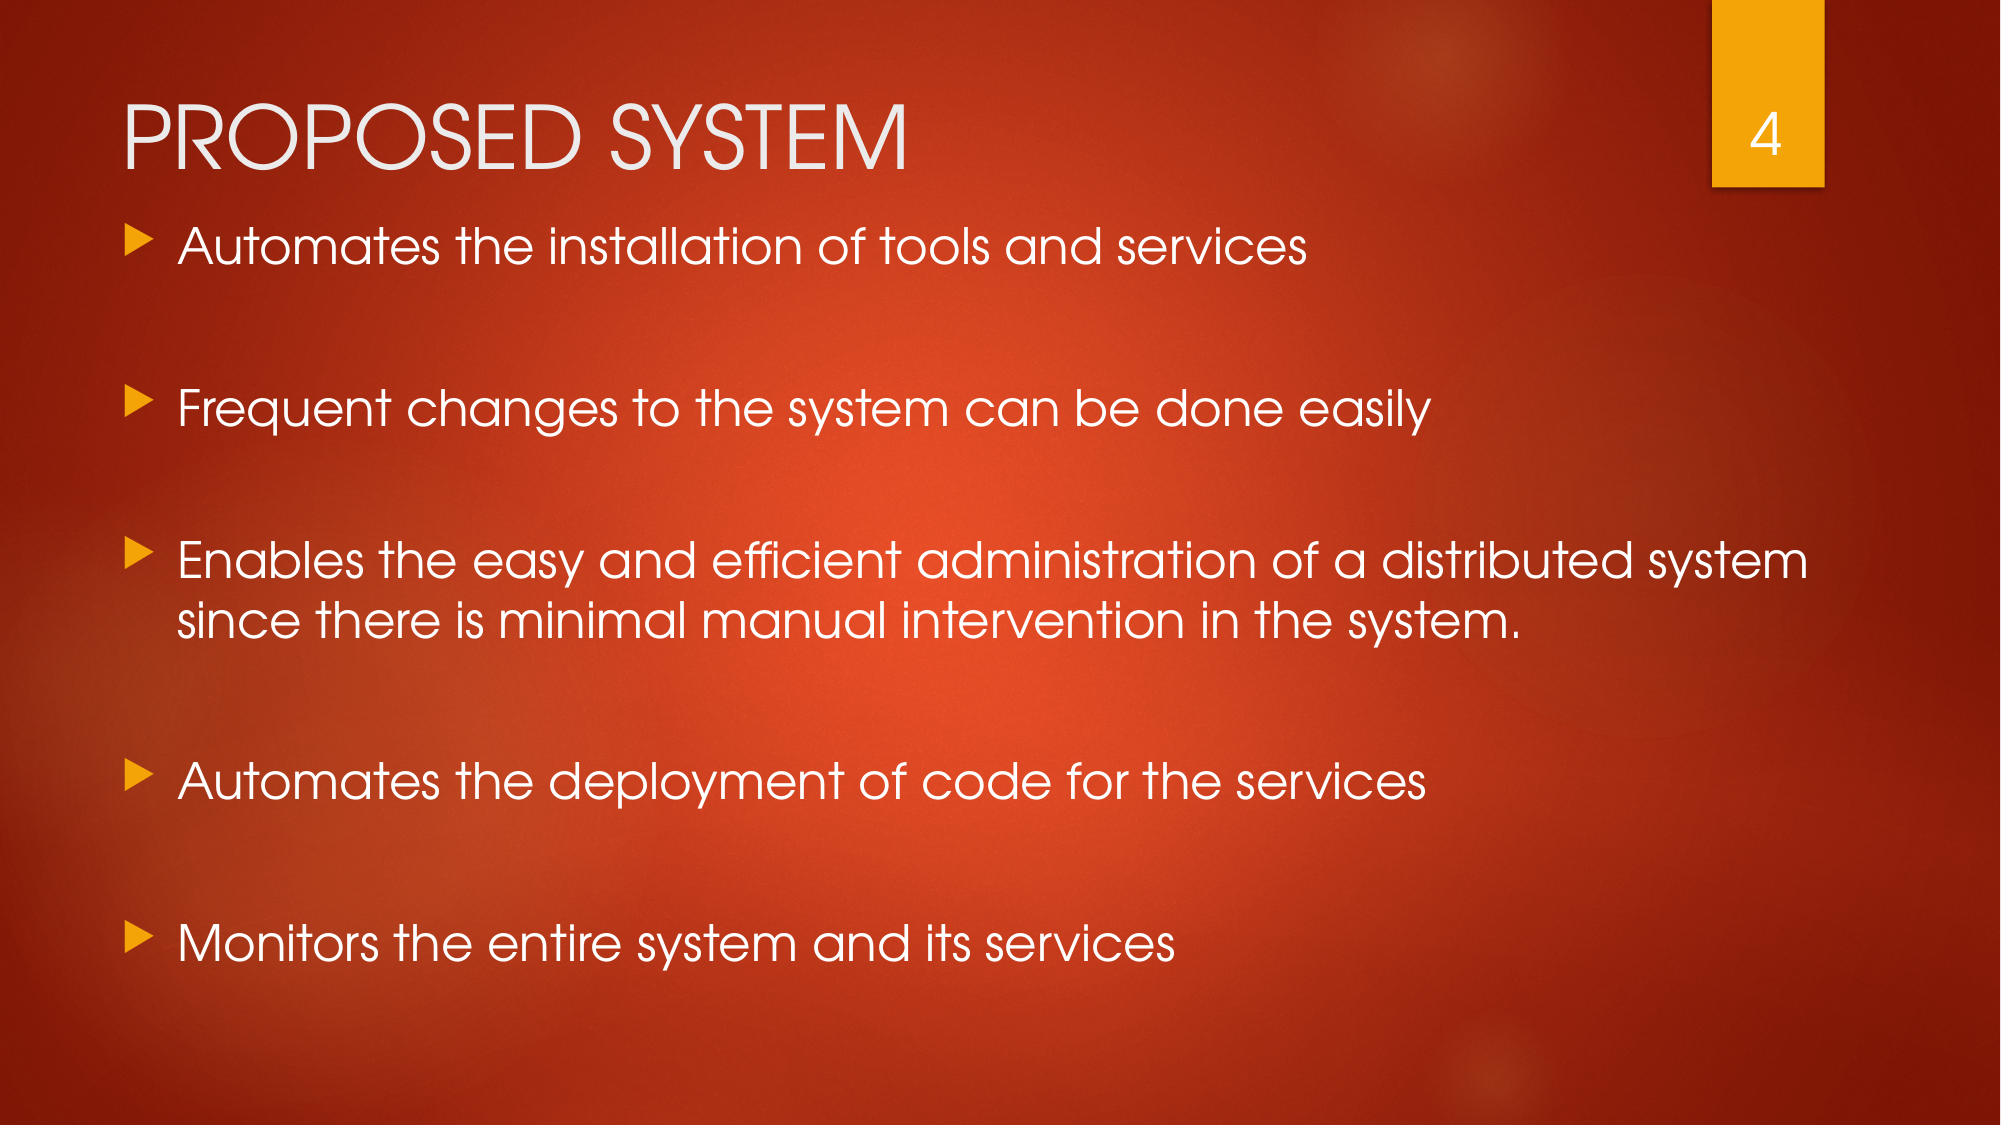

4
# PROPOSED SYSTEM
Automates the installation of tools and services

Frequent changes to the system can be done easily

Enables the easy and efficient administration of a distributed system since there is minimal manual intervention in the system.

Automates the deployment of code for the services

Monitors the entire system and its services